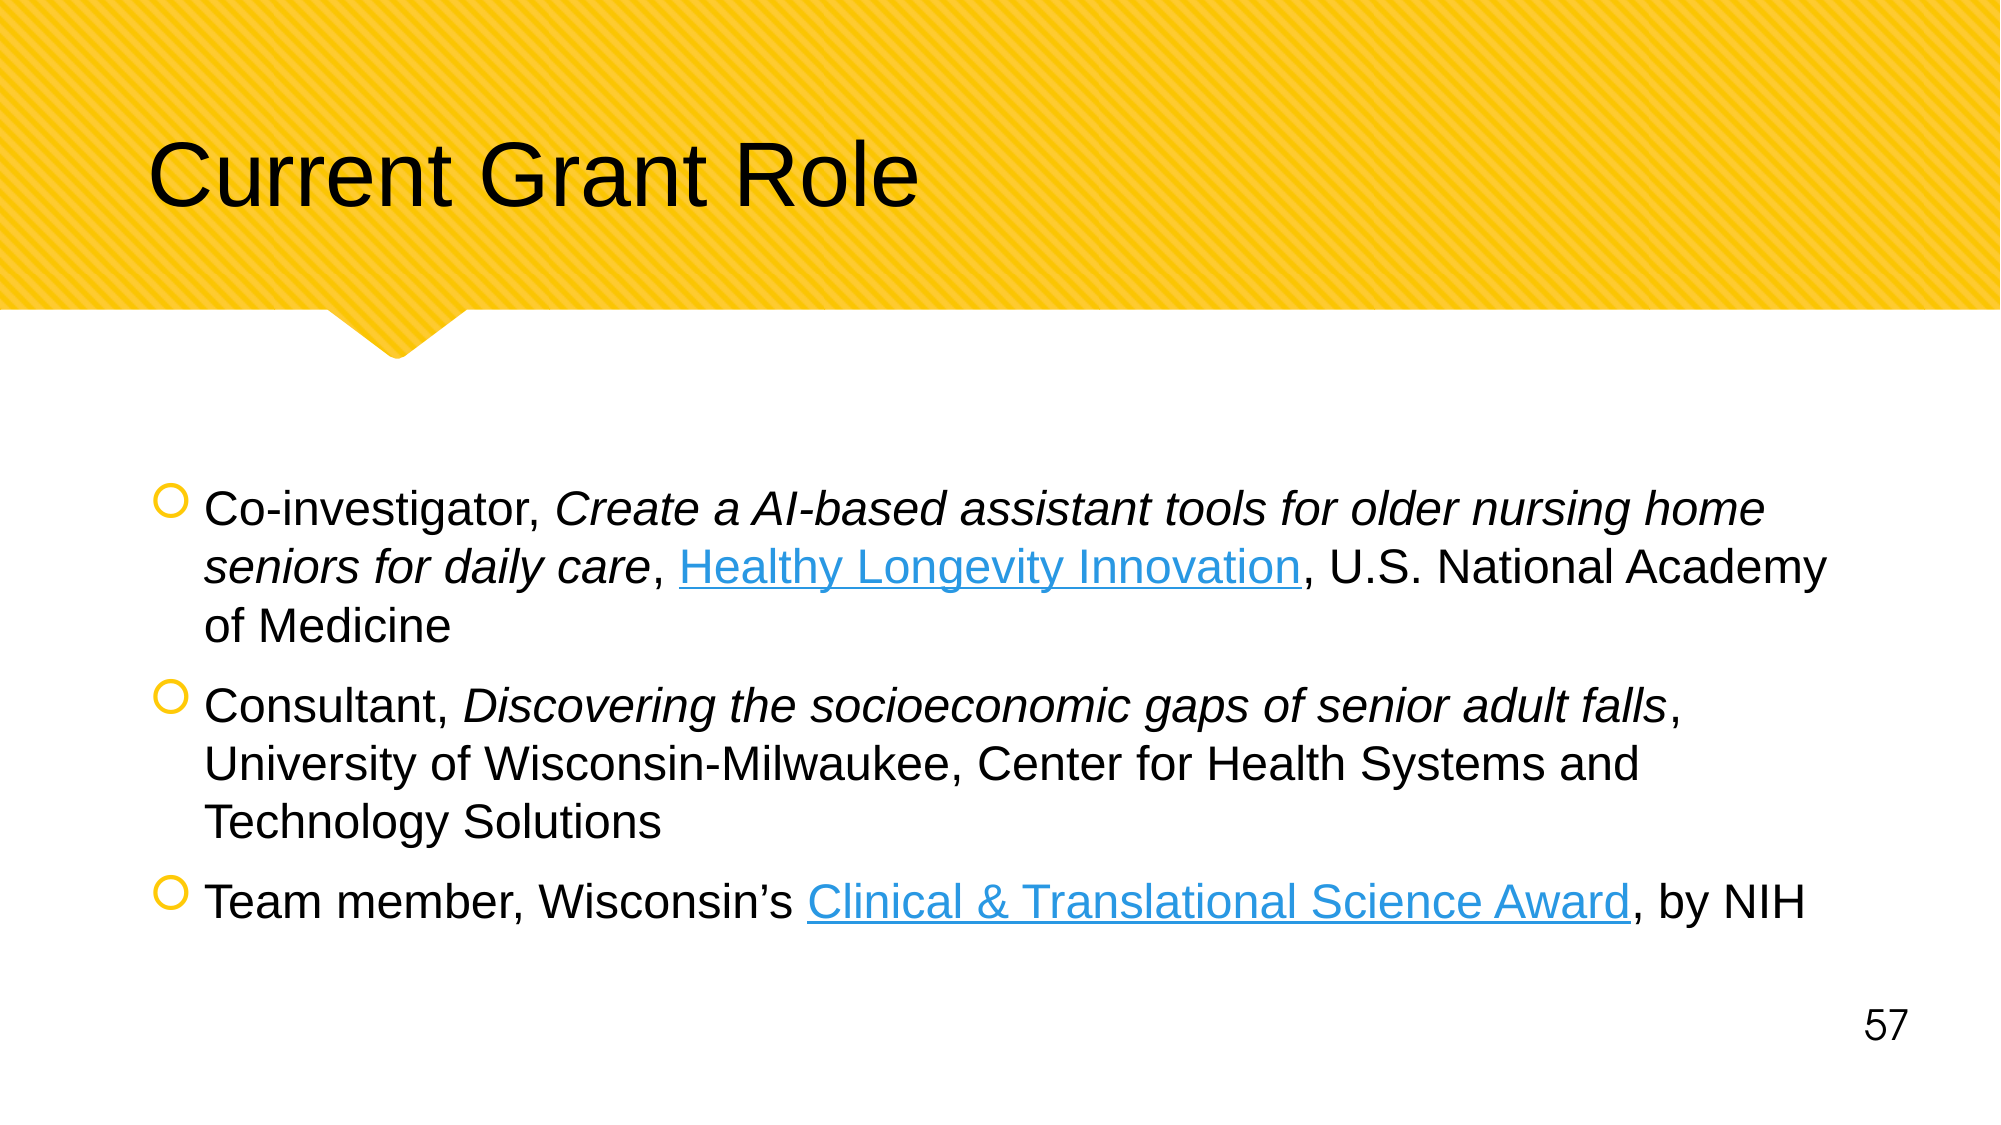

# Current Grant Role

Co-investigator, Create a AI-based assistant tools for older nursing home seniors for daily care, Healthy Longevity Innovation, U.S. National Academy of Medicine
Consultant, Discovering the socioeconomic gaps of senior adult falls, University of Wisconsin-Milwaukee, Center for Health Systems and Technology Solutions
Team member, Wisconsin’s Clinical & Translational Science Award, by NIH
57